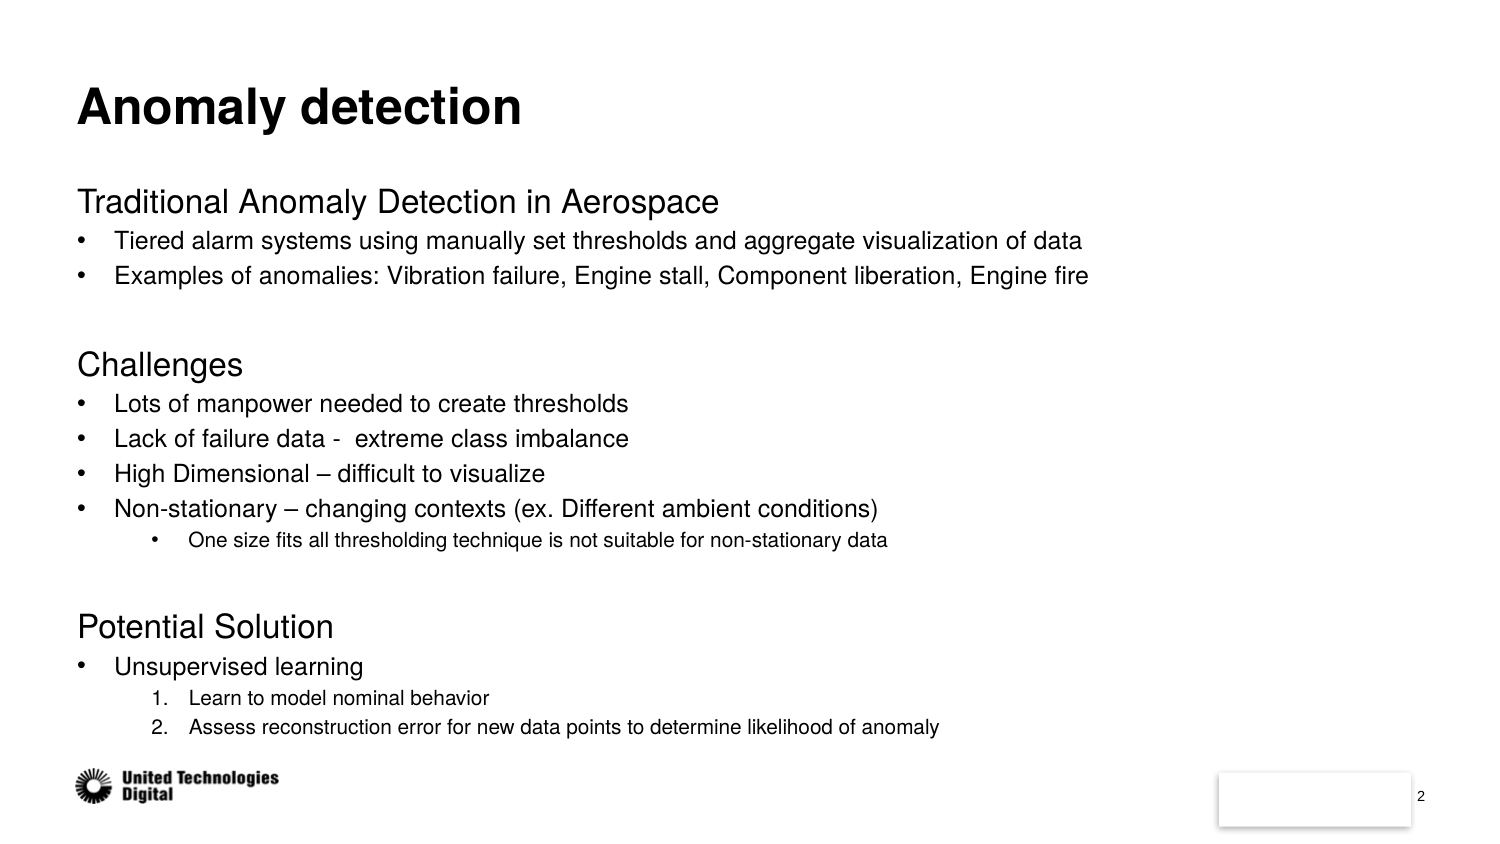

# Anomaly detection
Traditional Anomaly Detection in Aerospace
Tiered alarm systems using manually set thresholds and aggregate visualization of data
Examples of anomalies: Vibration failure, Engine stall, Component liberation, Engine fire

Challenges
Lots of manpower needed to create thresholds
Lack of failure data -  extreme class imbalance
High Dimensional – difficult to visualize
Non-stationary – changing contexts (ex. Different ambient conditions)
One size fits all thresholding technique is not suitable for non-stationary data

Potential Solution
Unsupervised learning
Learn to model nominal behavior
Assess reconstruction error for new data points to determine likelihood of anomaly